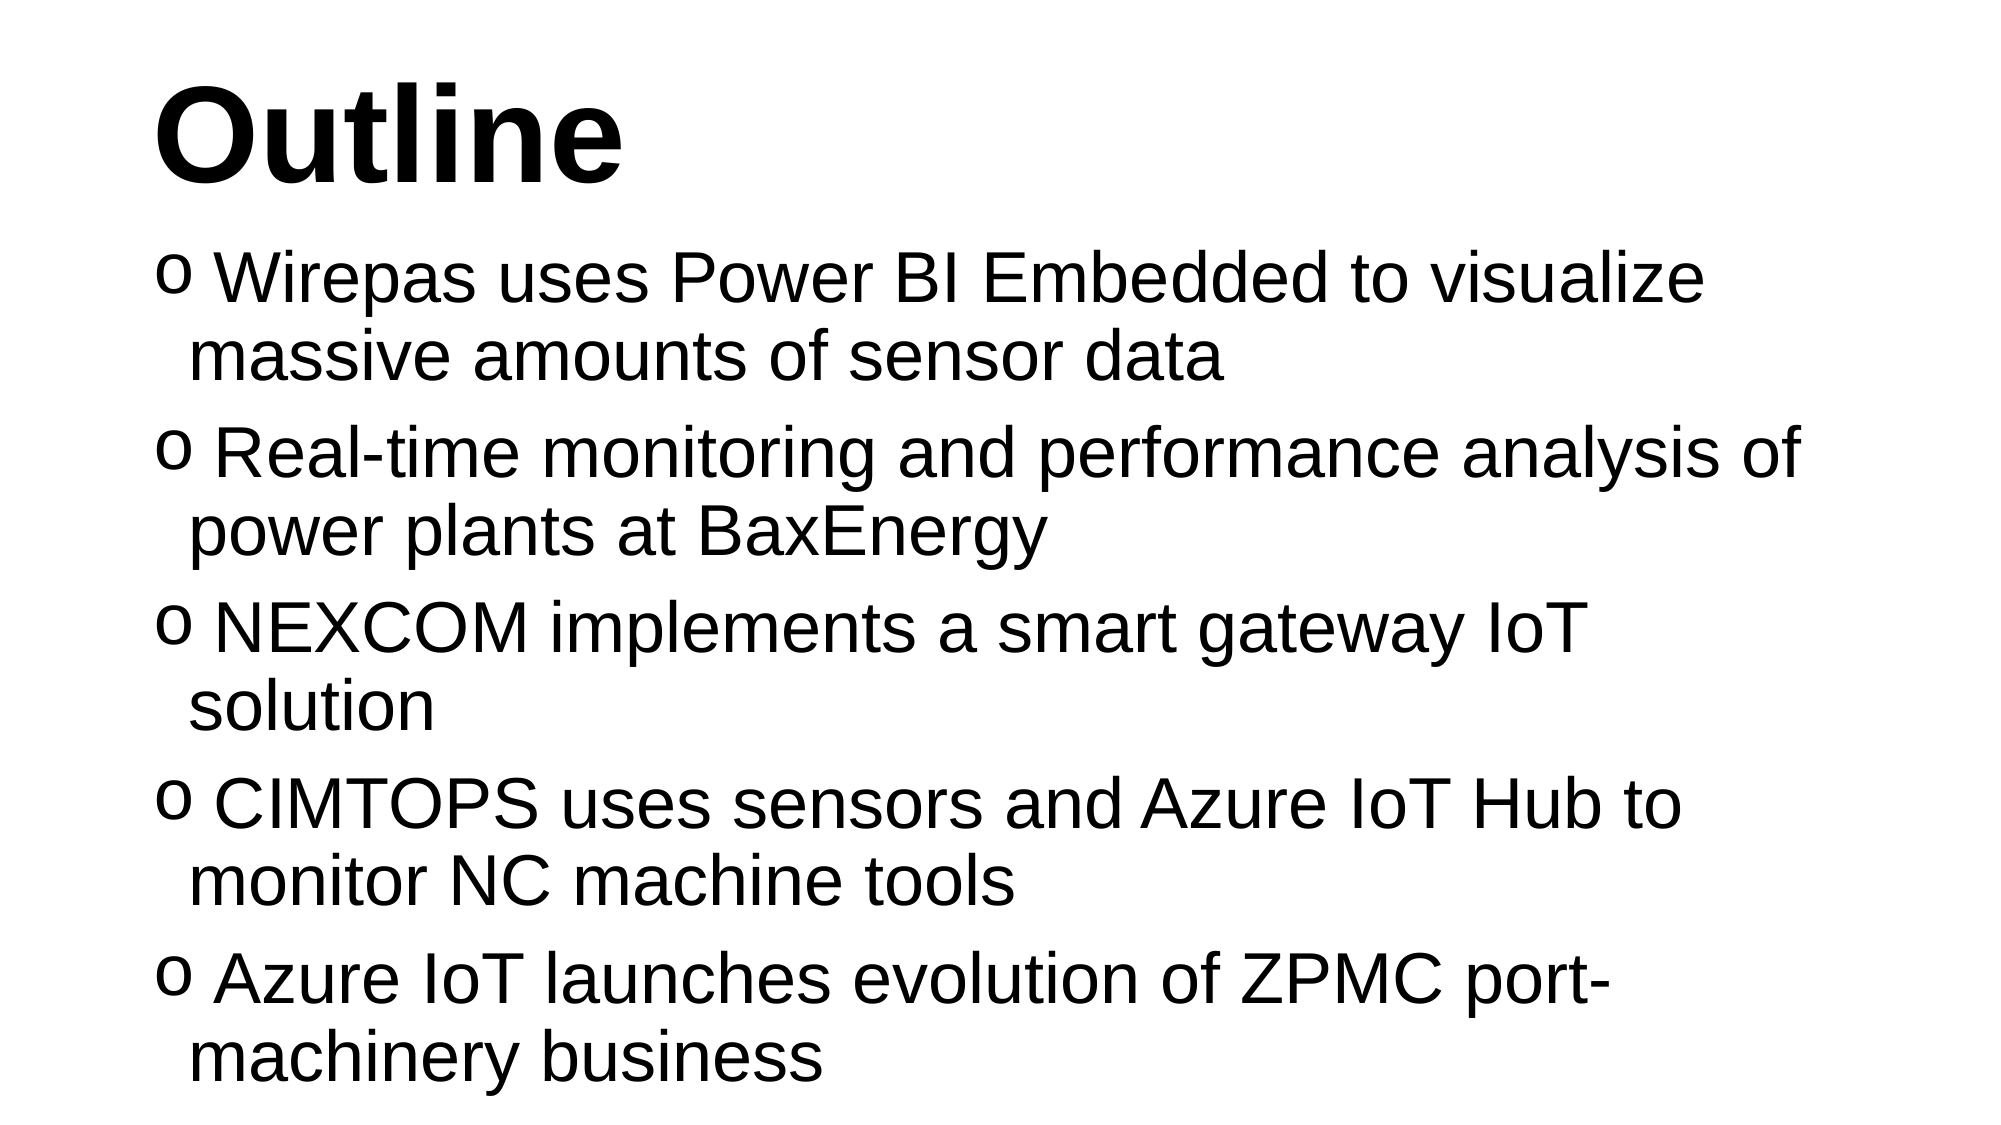

# Outline
 Wirepas uses Power BI Embedded to visualize massive amounts of sensor data
 Real-time monitoring and performance analysis of power plants at BaxEnergy
 NEXCOM implements a smart gateway IoT solution
 CIMTOPS uses sensors and Azure IoT Hub to monitor NC machine tools
 Azure IoT launches evolution of ZPMC port-machinery business